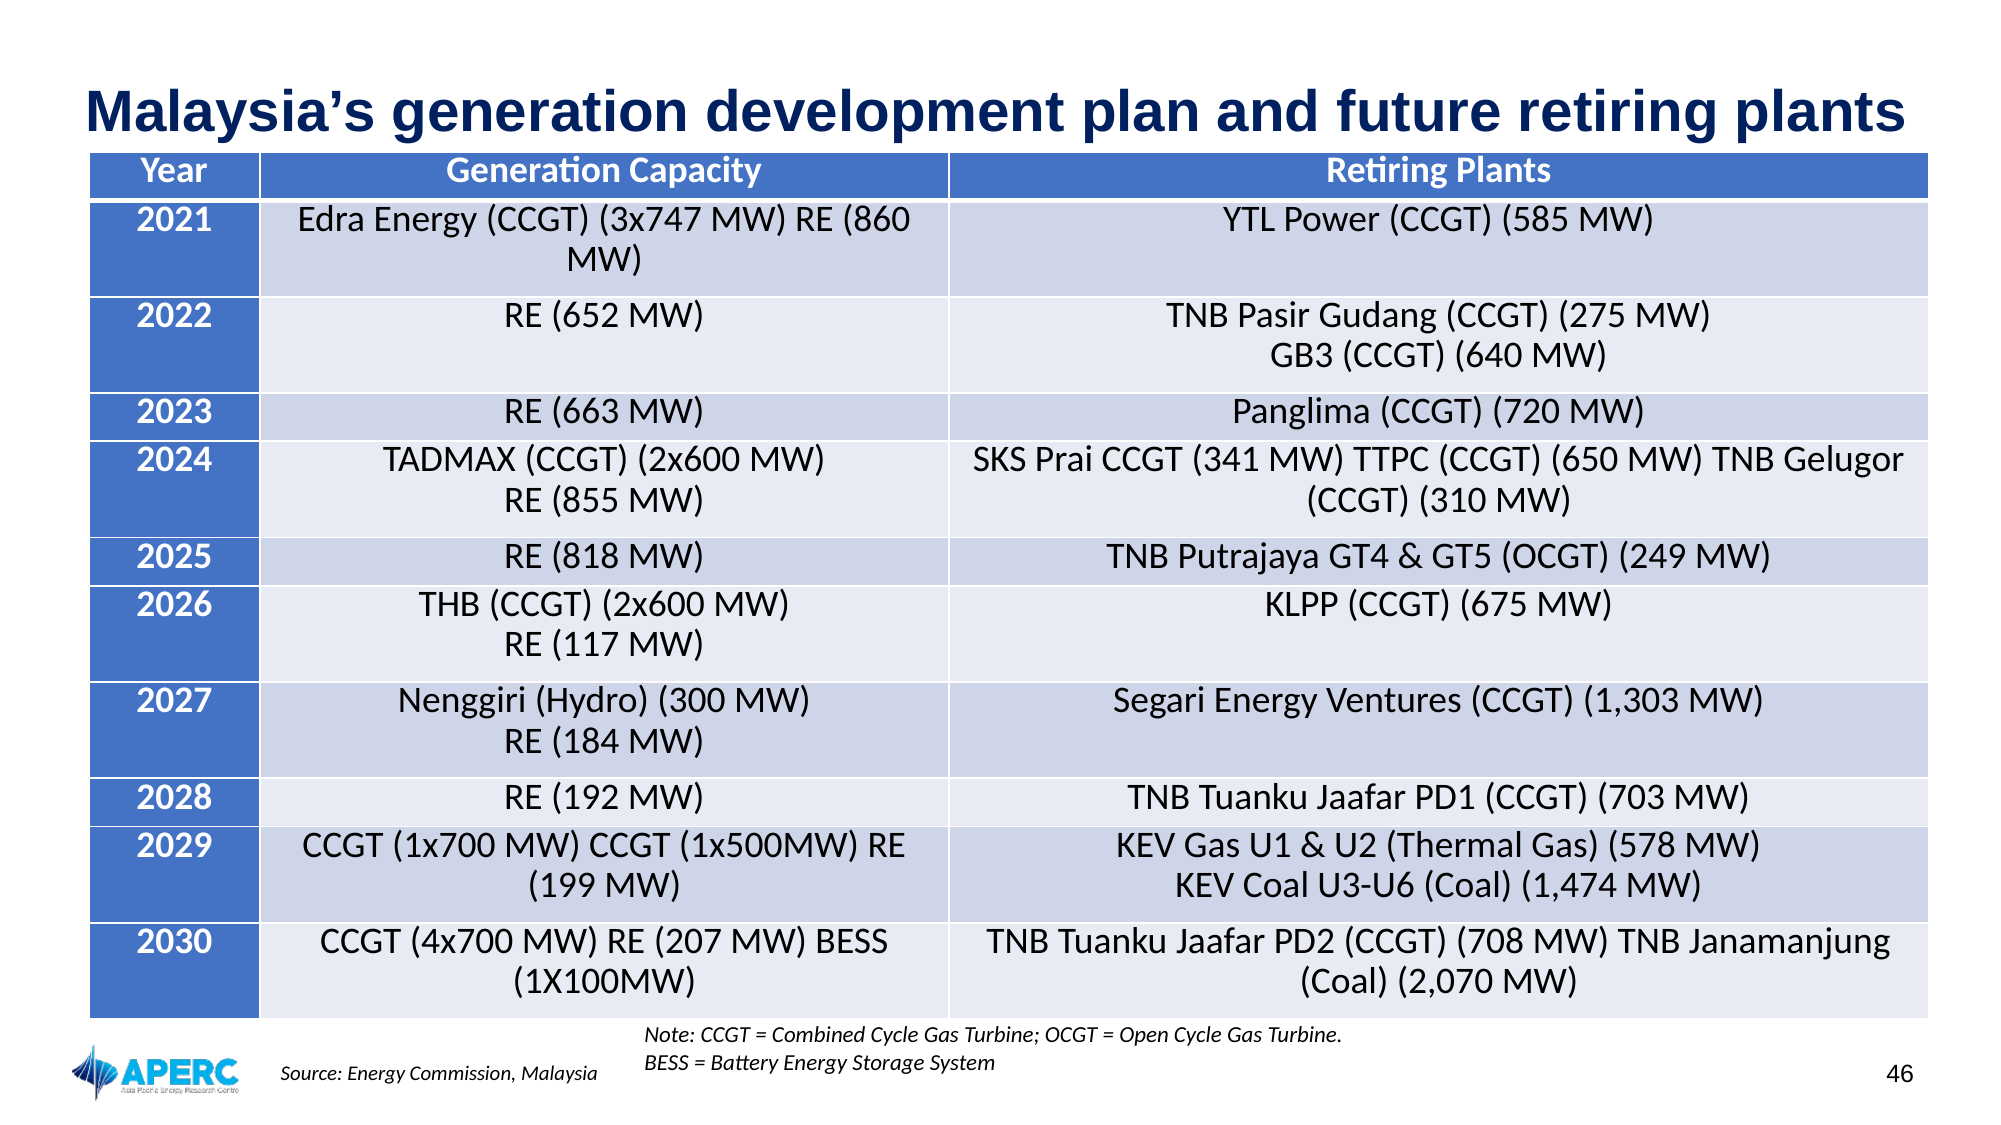

# Malaysia’s generation development plan and future retiring plants
| Year | Generation Capacity | Retiring Plants |
| --- | --- | --- |
| 2021 | Edra Energy (CCGT) (3x747 MW) RE (860 MW) | YTL Power (CCGT) (585 MW) |
| 2022 | RE (652 MW) | TNB Pasir Gudang (CCGT) (275 MW) GB3 (CCGT) (640 MW) |
| 2023 | RE (663 MW) | Panglima (CCGT) (720 MW) |
| 2024 | TADMAX (CCGT) (2x600 MW) RE (855 MW) | SKS Prai CCGT (341 MW) TTPC (CCGT) (650 MW) TNB Gelugor (CCGT) (310 MW) |
| 2025 | RE (818 MW) | TNB Putrajaya GT4 & GT5 (OCGT) (249 MW) |
| 2026 | THB (CCGT) (2x600 MW) RE (117 MW) | KLPP (CCGT) (675 MW) |
| 2027 | Nenggiri (Hydro) (300 MW) RE (184 MW) | Segari Energy Ventures (CCGT) (1,303 MW) |
| 2028 | RE (192 MW) | TNB Tuanku Jaafar PD1 (CCGT) (703 MW) |
| 2029 | CCGT (1x700 MW) CCGT (1x500MW) RE (199 MW) | KEV Gas U1 & U2 (Thermal Gas) (578 MW) KEV Coal U3-U6 (Coal) (1,474 MW) |
| 2030 | CCGT (4x700 MW) RE (207 MW) BESS (1X100MW) | TNB Tuanku Jaafar PD2 (CCGT) (708 MW) TNB Janamanjung (Coal) (2,070 MW) |
Note: CCGT = Combined Cycle Gas Turbine; OCGT = Open Cycle Gas Turbine.
BESS = Battery Energy Storage System
46
Source: Energy Commission, Malaysia